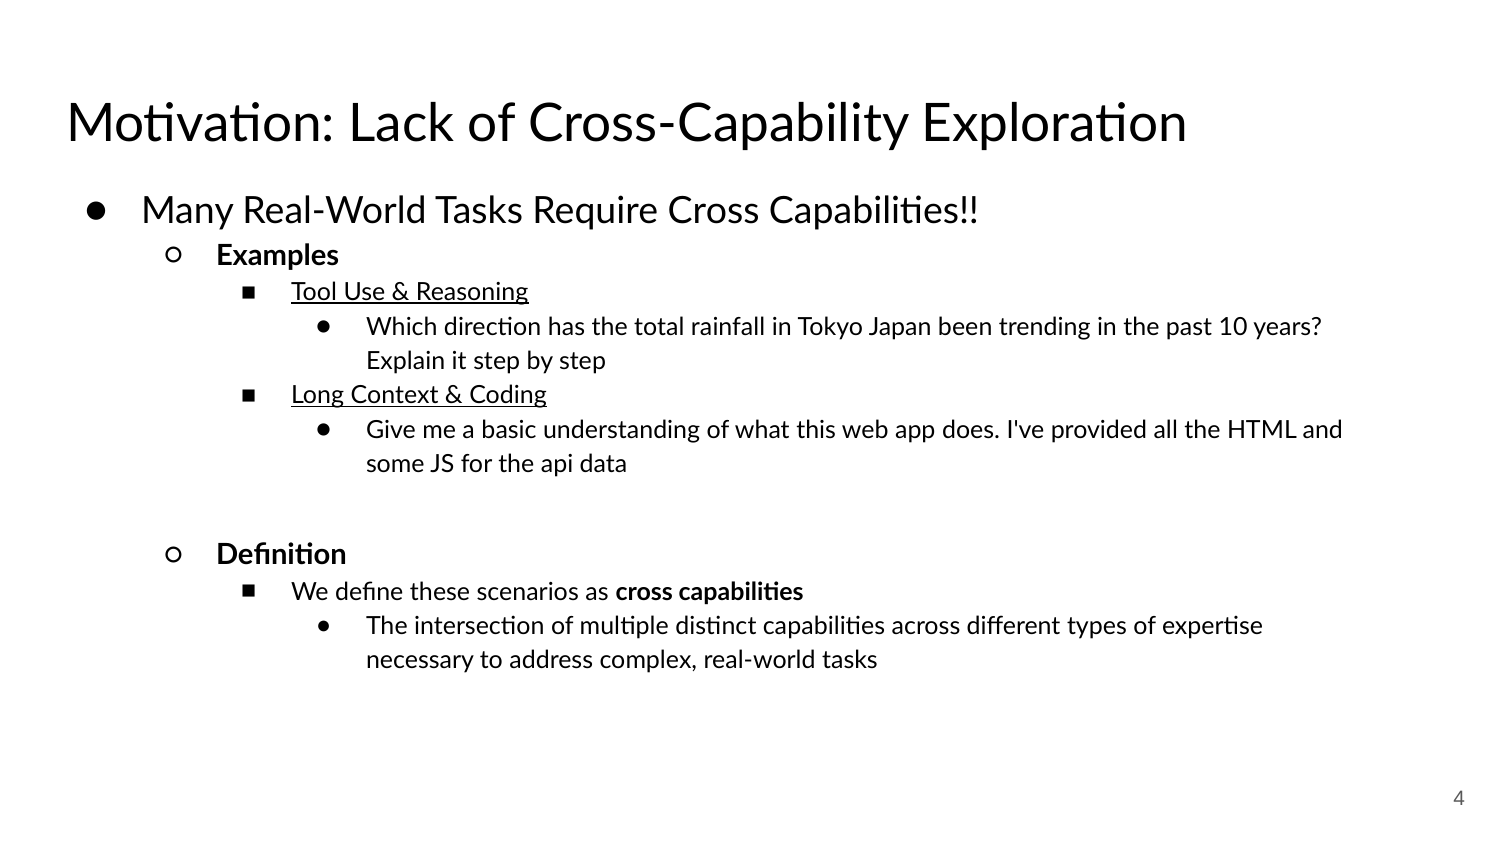

# Motivation: Lack of Cross-Capability Exploration
Many Real-World Tasks Require Cross Capabilities!!
Examples
Tool Use & Reasoning
Which direction has the total rainfall in Tokyo Japan been trending in the past 10 years? Explain it step by step
Long Context & Coding
Give me a basic understanding of what this web app does. I've provided all the HTML and some JS for the api data

Definition
We define these scenarios as cross capabilities
The intersection of multiple distinct capabilities across different types of expertise necessary to address complex, real-world tasks
4